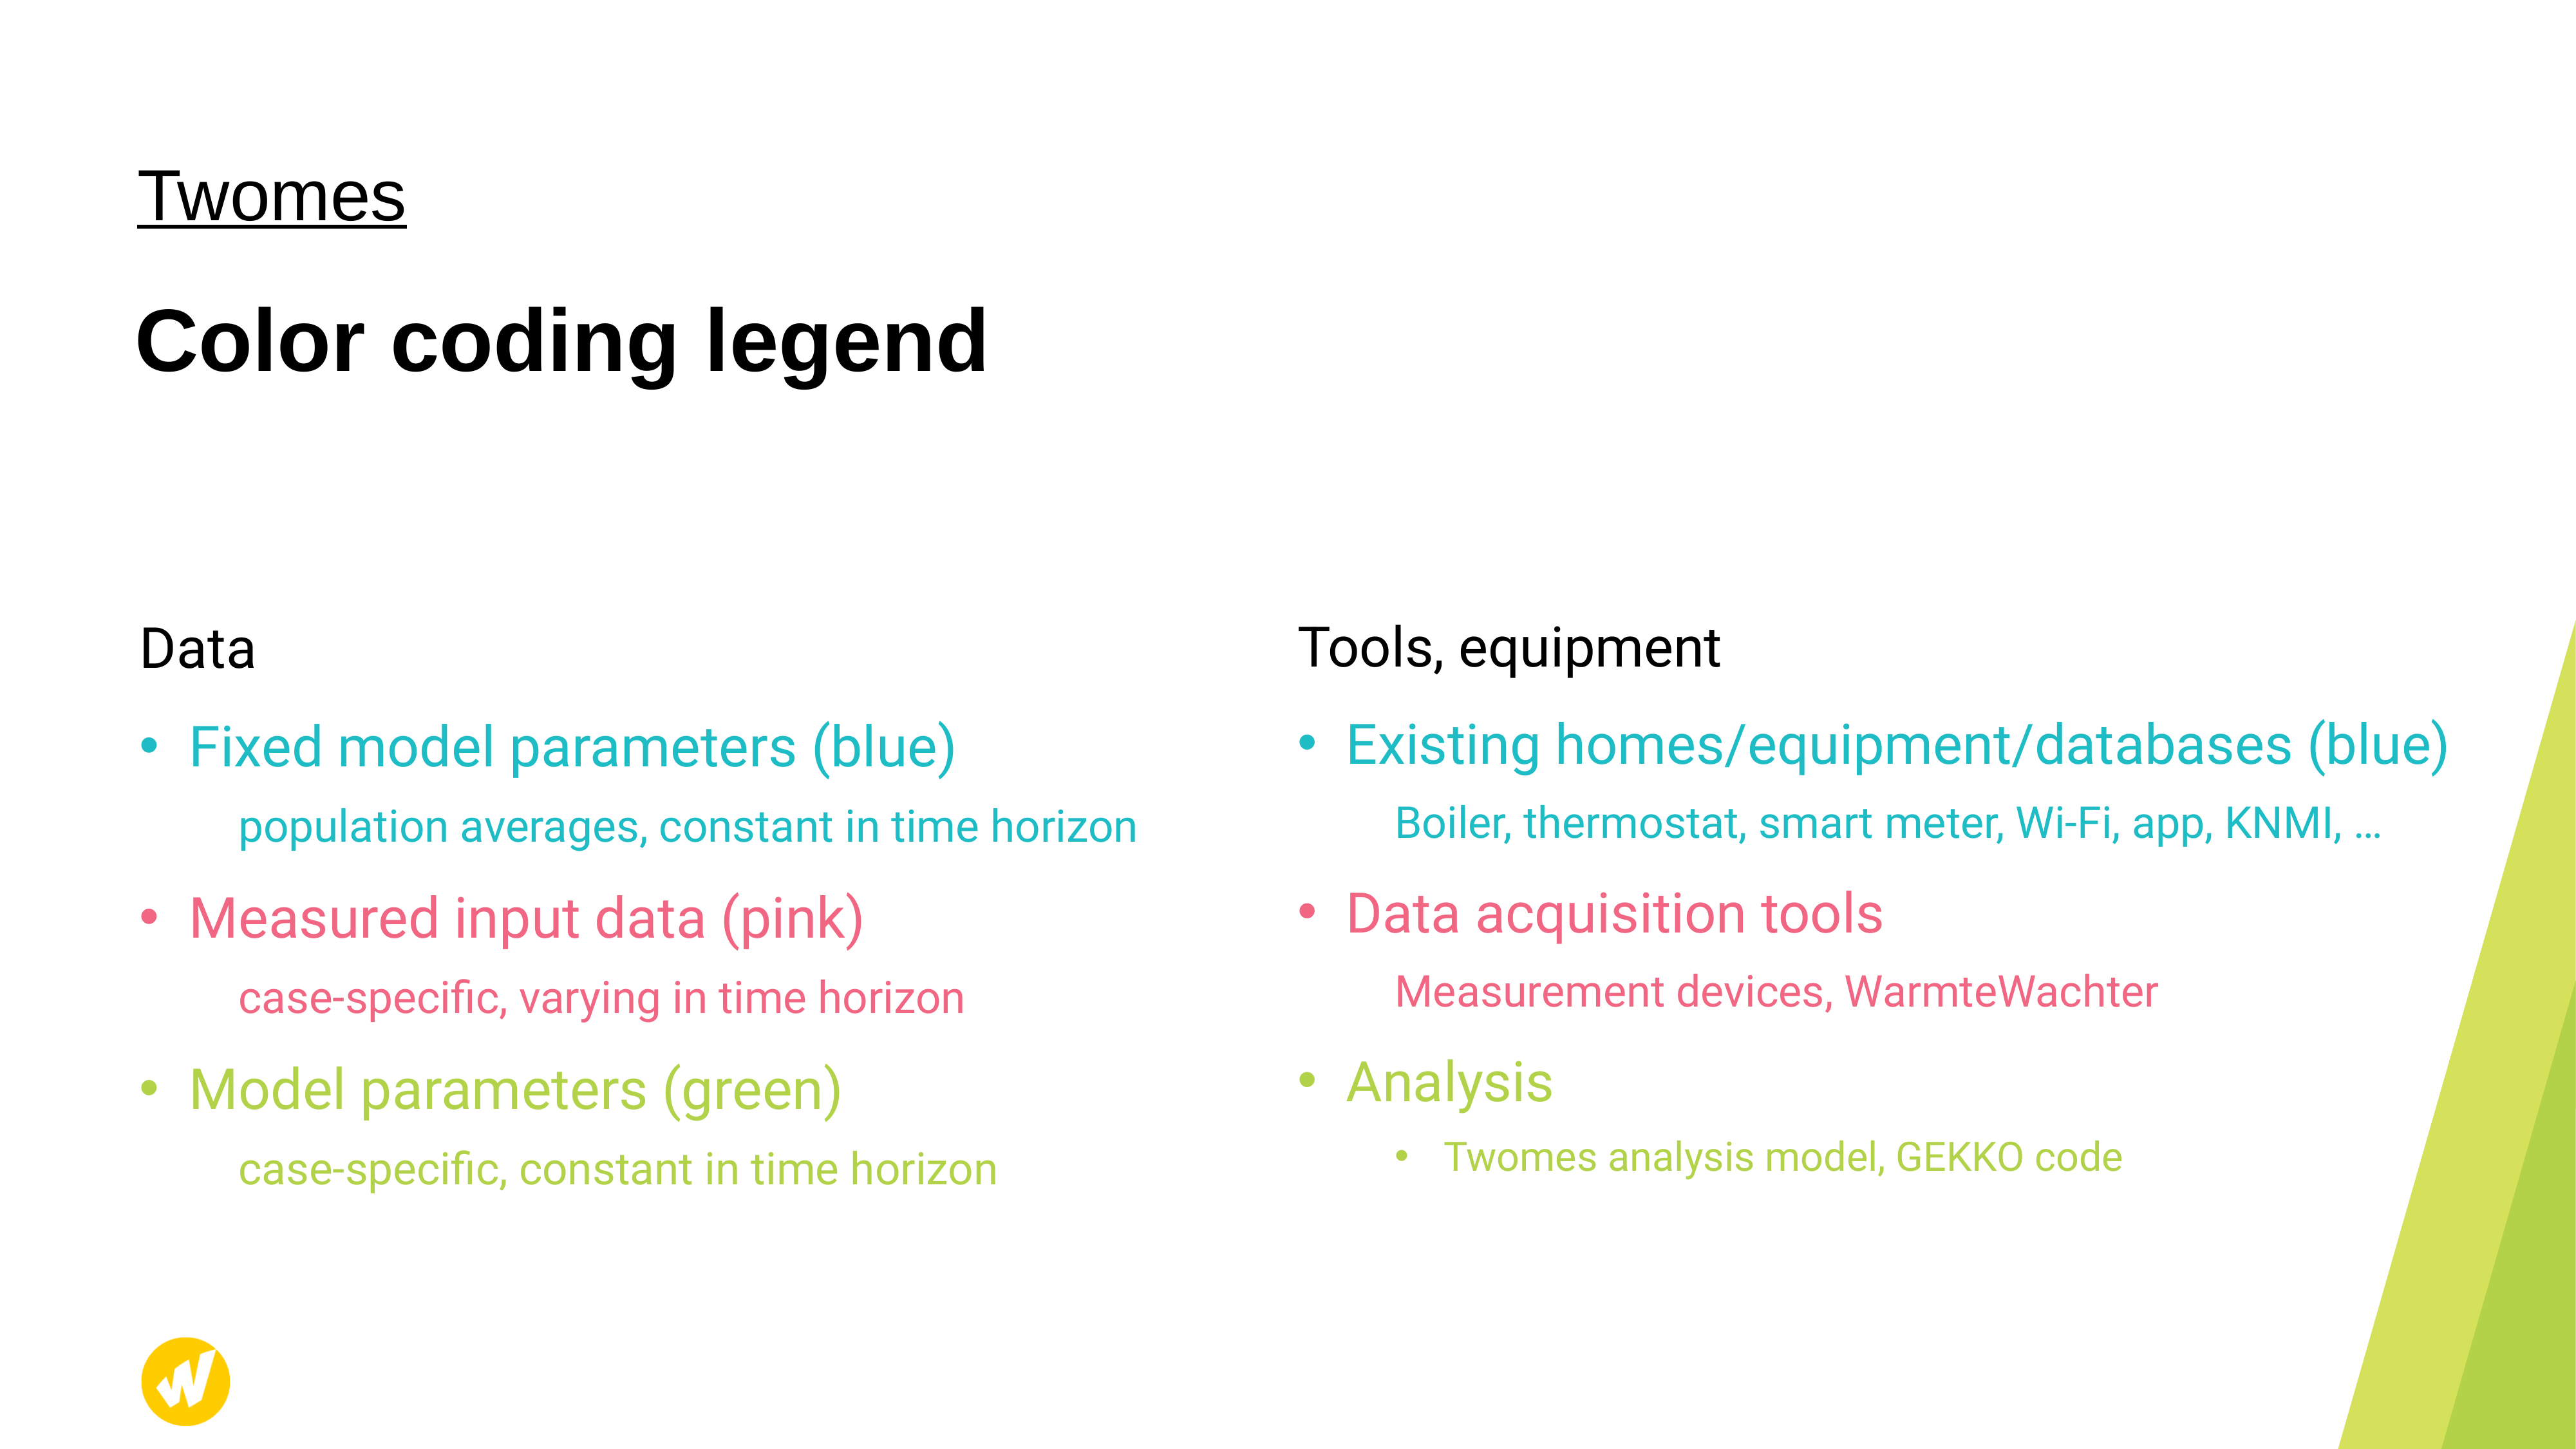

Twomes

# Color coding legend
Data
Fixed model parameters (blue)
population averages, constant in time horizon
Measured input data (pink)
case-specific, varying in time horizon
Model parameters (green)
case-specific, constant in time horizon
Tools, equipment
Existing homes/equipment/databases (blue)
Boiler, thermostat, smart meter, Wi-Fi, app, KNMI, …
Data acquisition tools
Measurement devices, WarmteWachter
Analysis
Twomes analysis model, GEKKO code